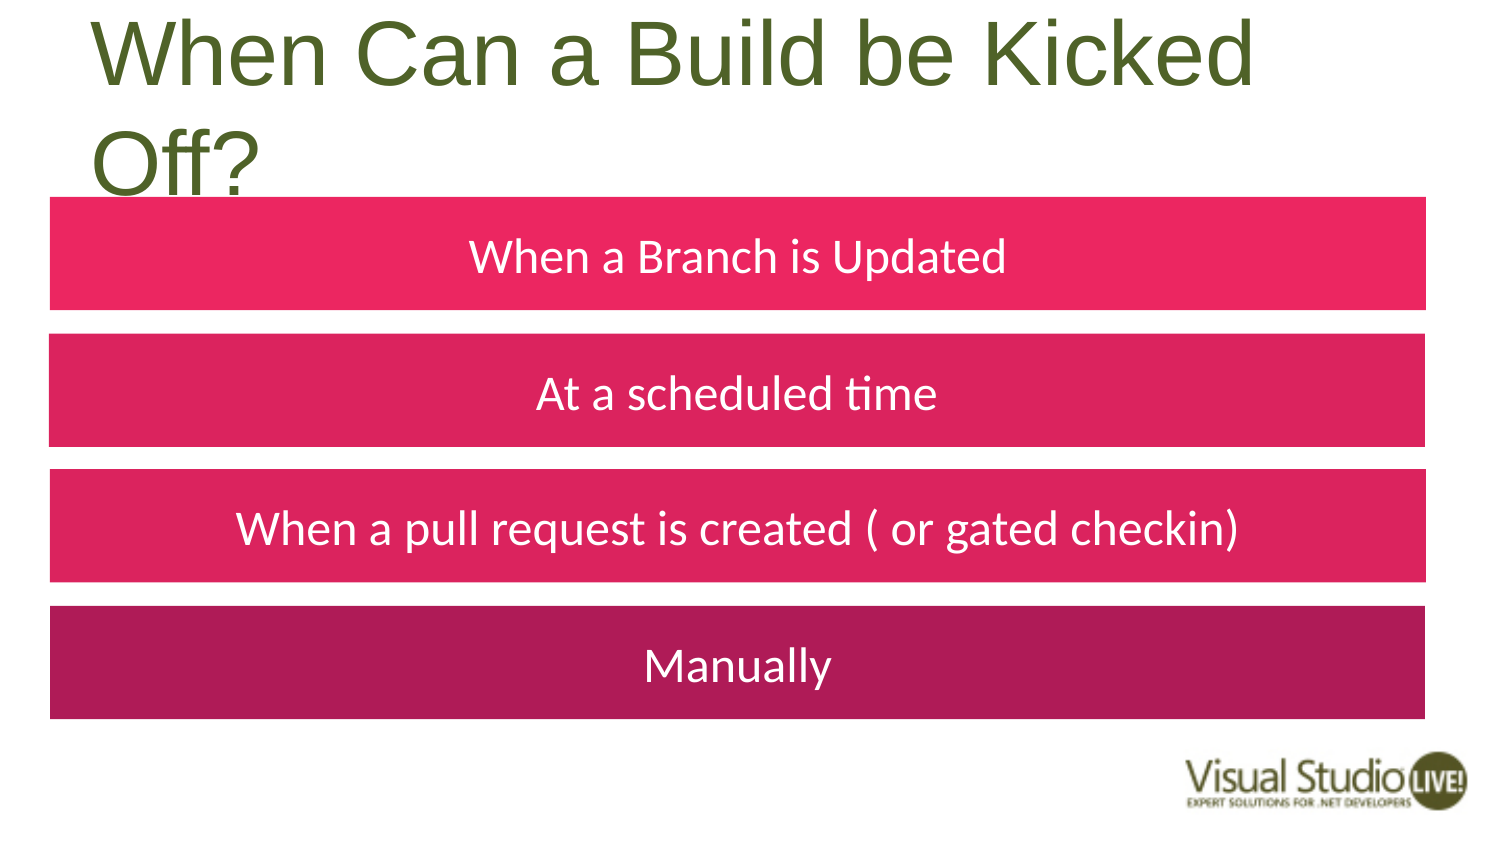

# When Can a Build be Kicked Off?
When a Branch is Updated
At a scheduled time
When a pull request is created ( or gated checkin)
Manually